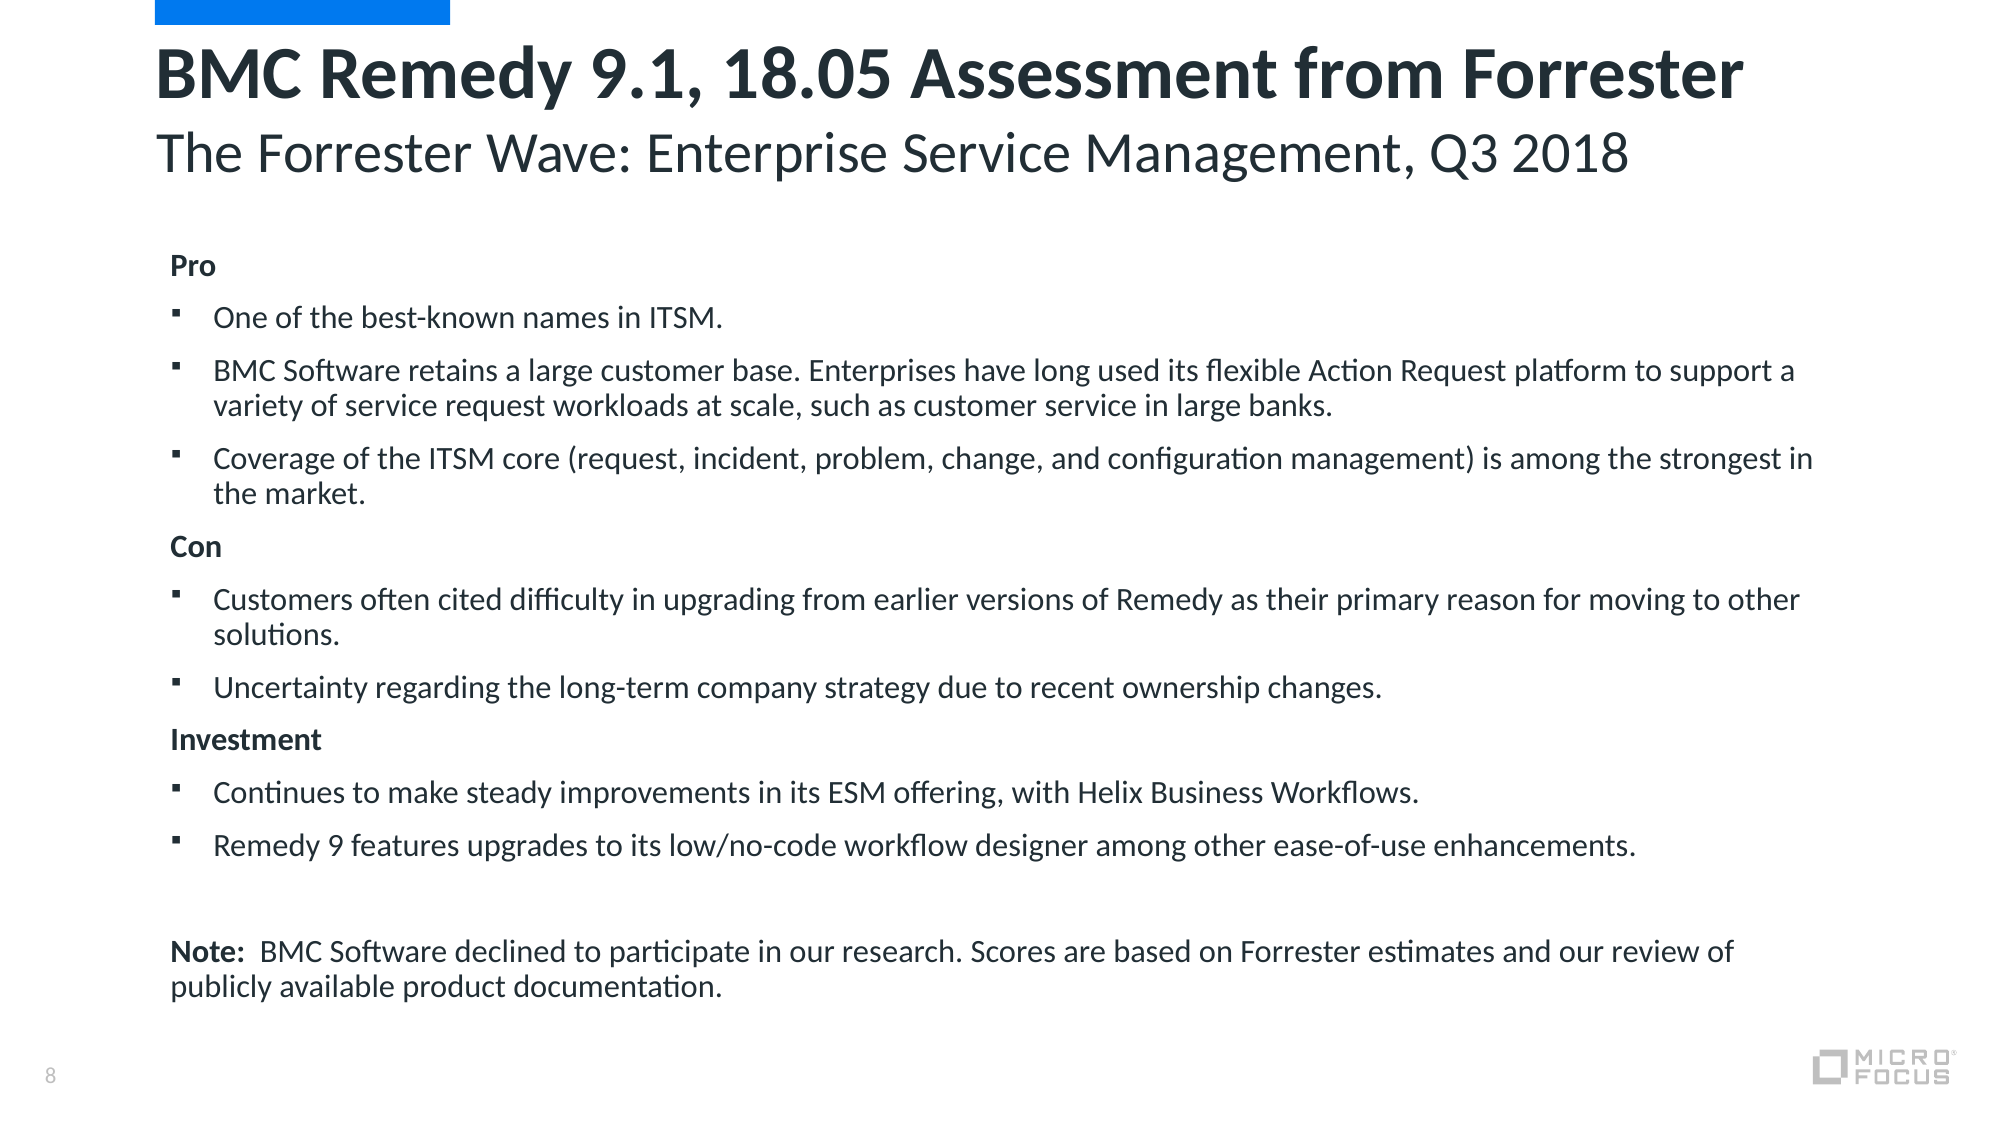

# BMC Remedy 9.1, 18.05 Assessment from Forrester
The Forrester Wave: Enterprise Service Management, Q3 2018

Pro
One of the best-known names in ITSM.
BMC Software retains a large customer base. Enterprises have long used its flexible Action Request platform to support a variety of service request workloads at scale, such as customer service in large banks.
Coverage of the ITSM core (request, incident, problem, change, and configuration management) is among the strongest in the market.
Con
Customers often cited difficulty in upgrading from earlier versions of Remedy as their primary reason for moving to other solutions.
Uncertainty regarding the long-term company strategy due to recent ownership changes.
Investment
Continues to make steady improvements in its ESM offering, with Helix Business Workflows.
Remedy 9 features upgrades to its low/no-code workflow designer among other ease-of-use enhancements.

Note:  BMC Software declined to participate in our research. Scores are based on Forrester estimates and our review of publicly available product documentation.
8